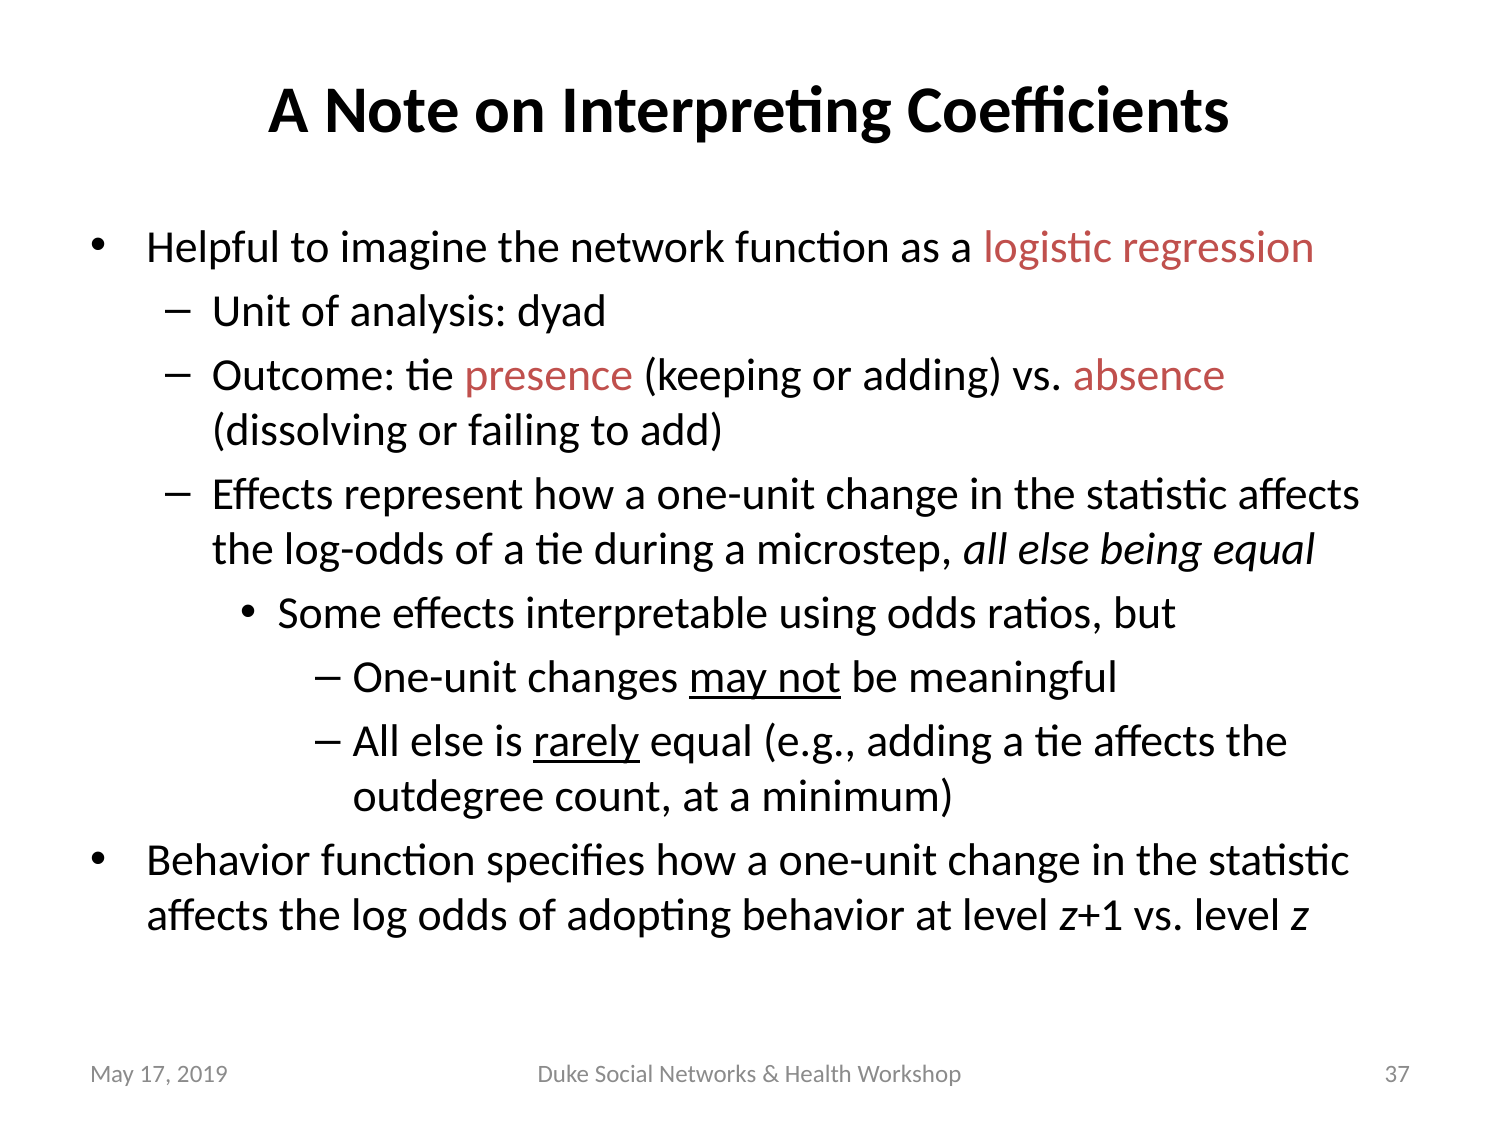

# A Note on Interpreting Coefficients
Helpful to imagine the network function as a logistic regression
Unit of analysis: dyad
Outcome: tie presence (keeping or adding) vs. absence (dissolving or failing to add)
Effects represent how a one-unit change in the statistic affects the log-odds of a tie during a microstep, all else being equal
Some effects interpretable using odds ratios, but
One-unit changes may not be meaningful
All else is rarely equal (e.g., adding a tie affects the outdegree count, at a minimum)
Behavior function specifies how a one-unit change in the statistic affects the log odds of adopting behavior at level z+1 vs. level z
May 17, 2019
Duke Social Networks & Health Workshop
37